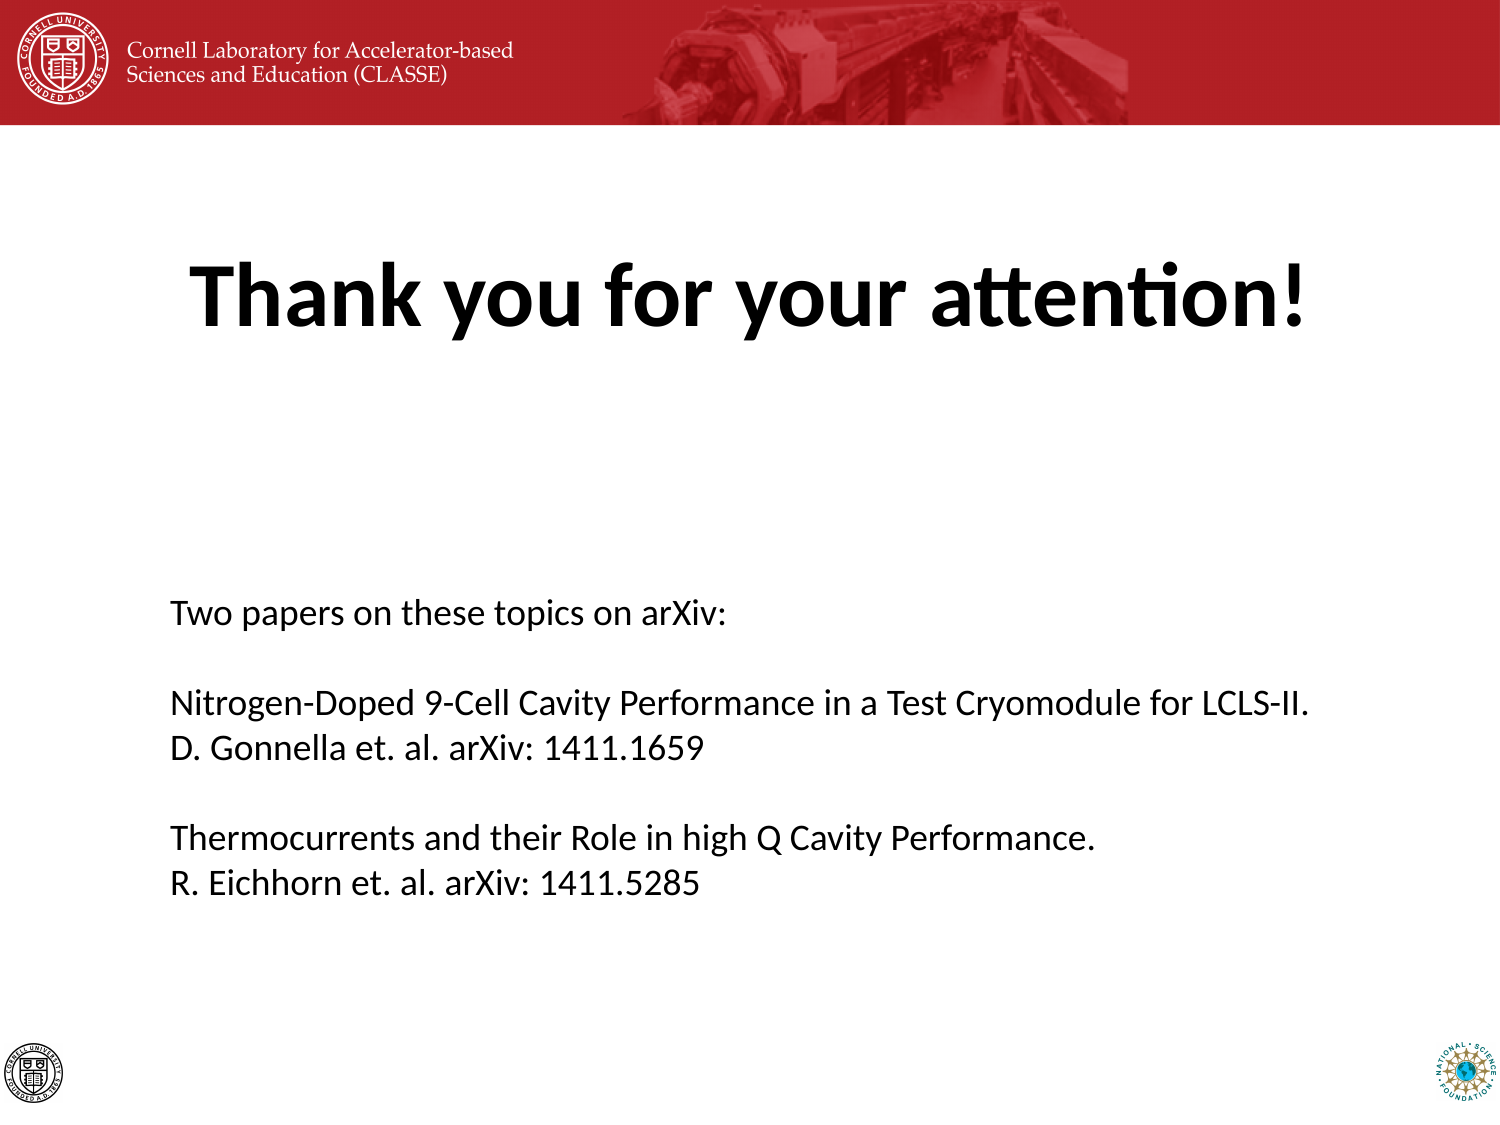

Thank you for your attention!
Two papers on these topics on arXiv:

Nitrogen-Doped 9-Cell Cavity Performance in a Test Cryomodule for LCLS-II.
D. Gonnella et. al. arXiv: 1411.1659

Thermocurrents and their Role in high Q Cavity Performance.
R. Eichhorn et. al. arXiv: 1411.5285